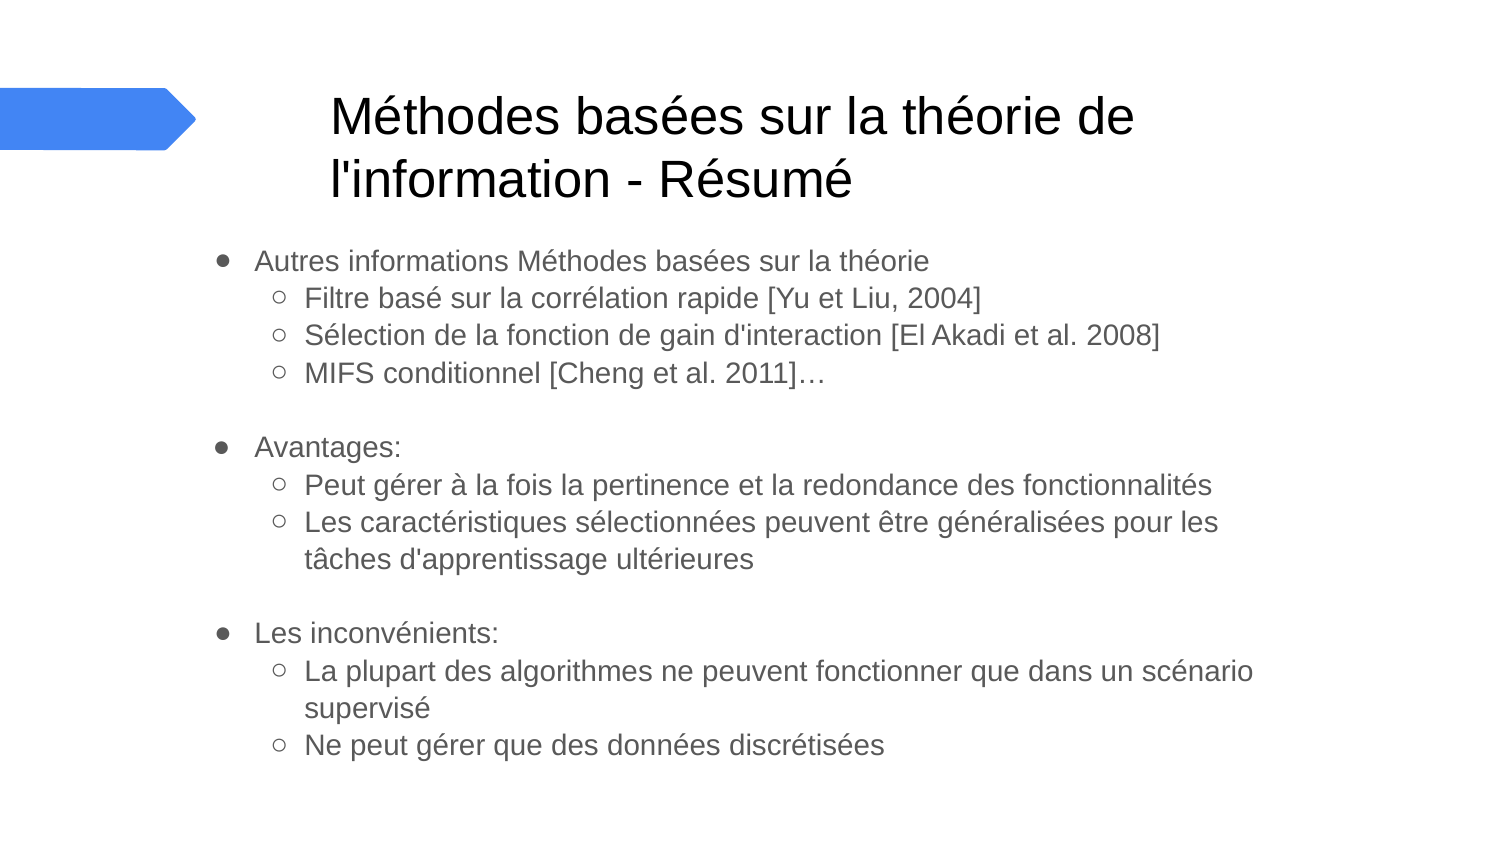

# Méthodes basées sur la théorie de l'information - Résumé
Autres informations Méthodes basées sur la théorie
Filtre basé sur la corrélation rapide [Yu et Liu, 2004]
Sélection de la fonction de gain d'interaction [El Akadi et al. 2008]
MIFS conditionnel [Cheng et al. 2011]…

Avantages:
Peut gérer à la fois la pertinence et la redondance des fonctionnalités
Les caractéristiques sélectionnées peuvent être généralisées pour les tâches d'apprentissage ultérieures

Les inconvénients:
La plupart des algorithmes ne peuvent fonctionner que dans un scénario supervisé
Ne peut gérer que des données discrétisées